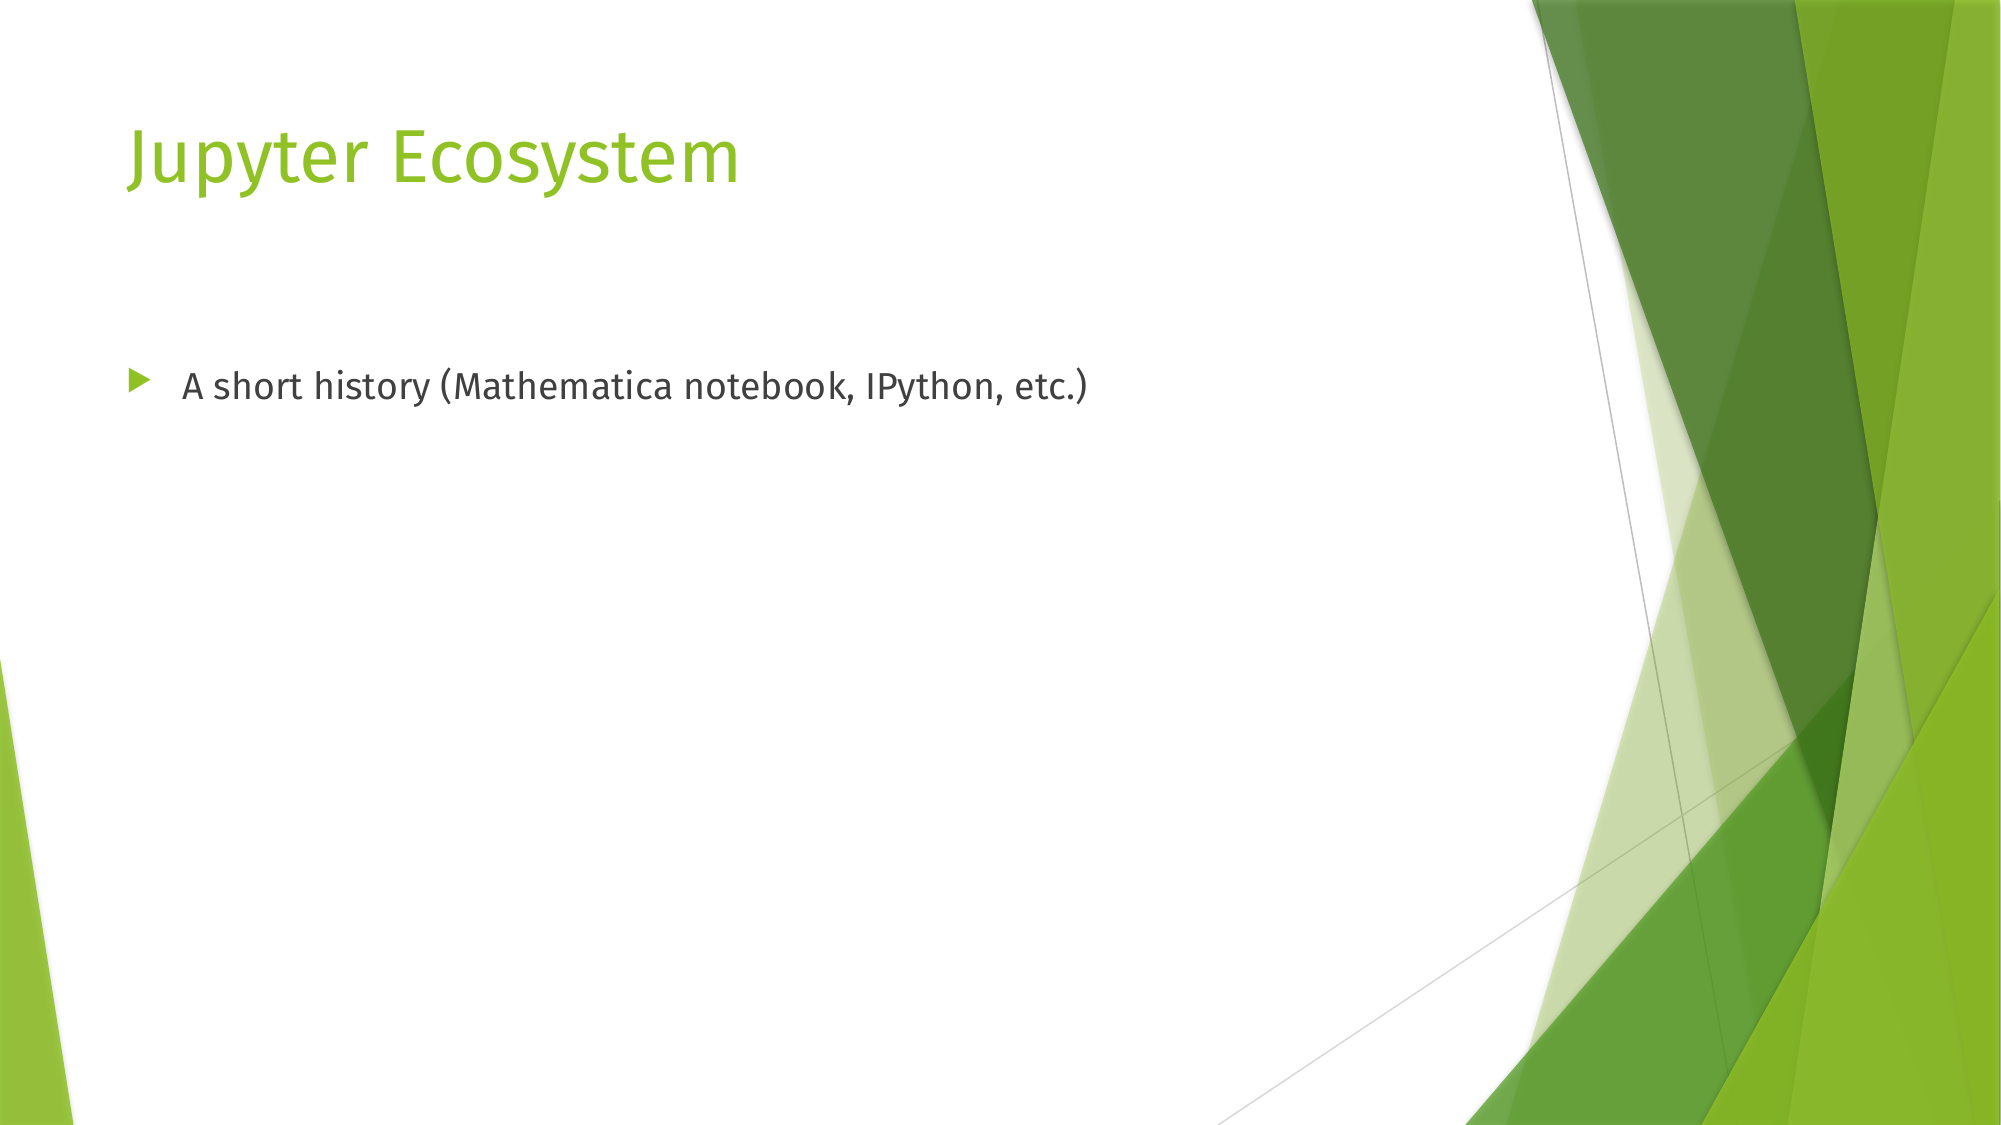

# Jupyter Ecosystem
A short history (Mathematica notebook, IPython, etc.)